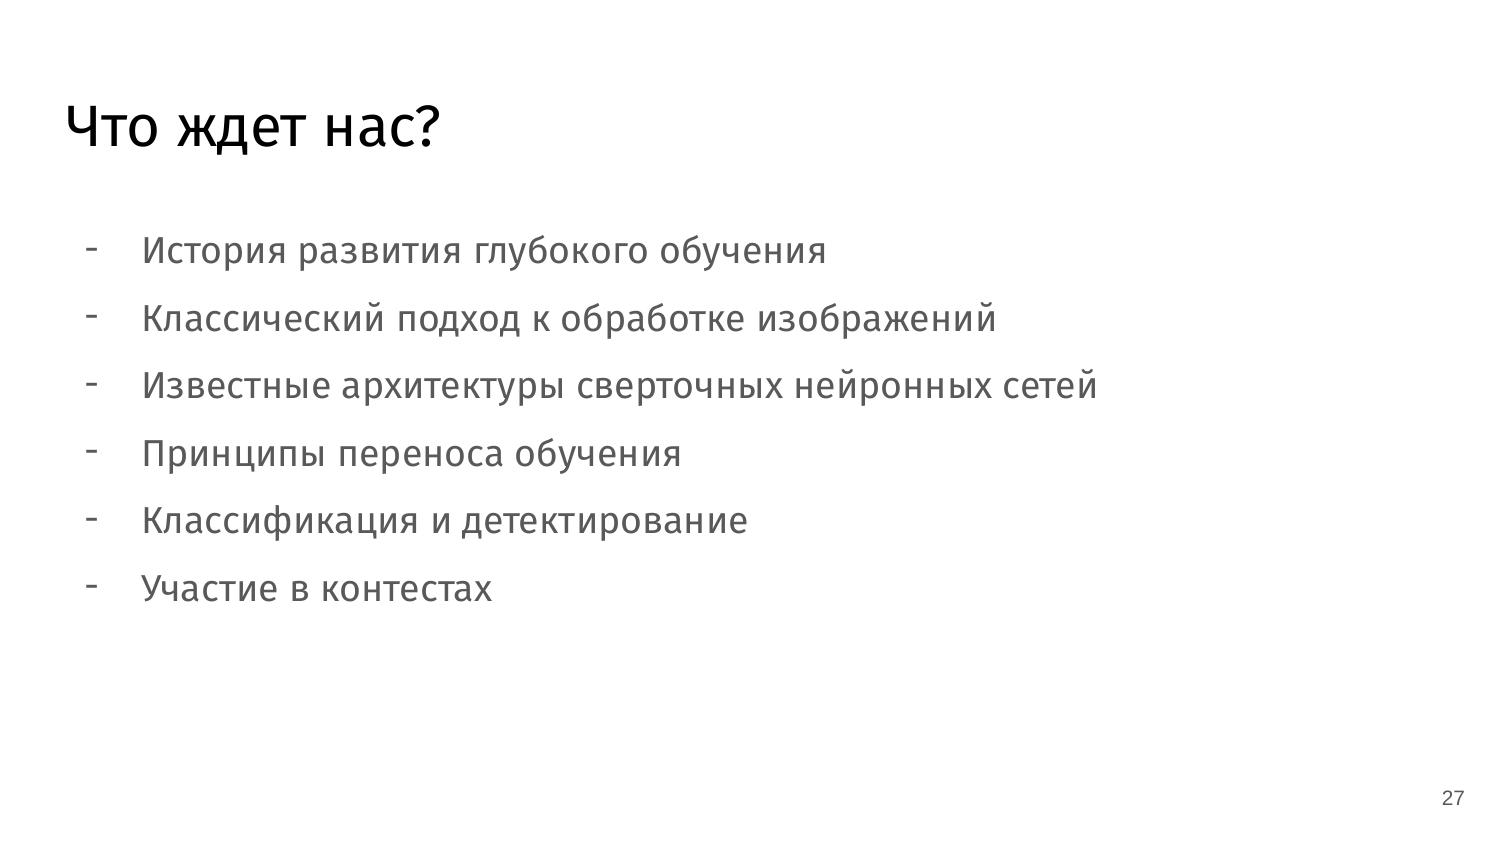

# Что ждет нас?
История развития глубокого обучения
Классический подход к обработке изображений
Известные архитектуры сверточных нейронных сетей
Принципы переноса обучения
Классификация и детектирование
Участие в контестах
27